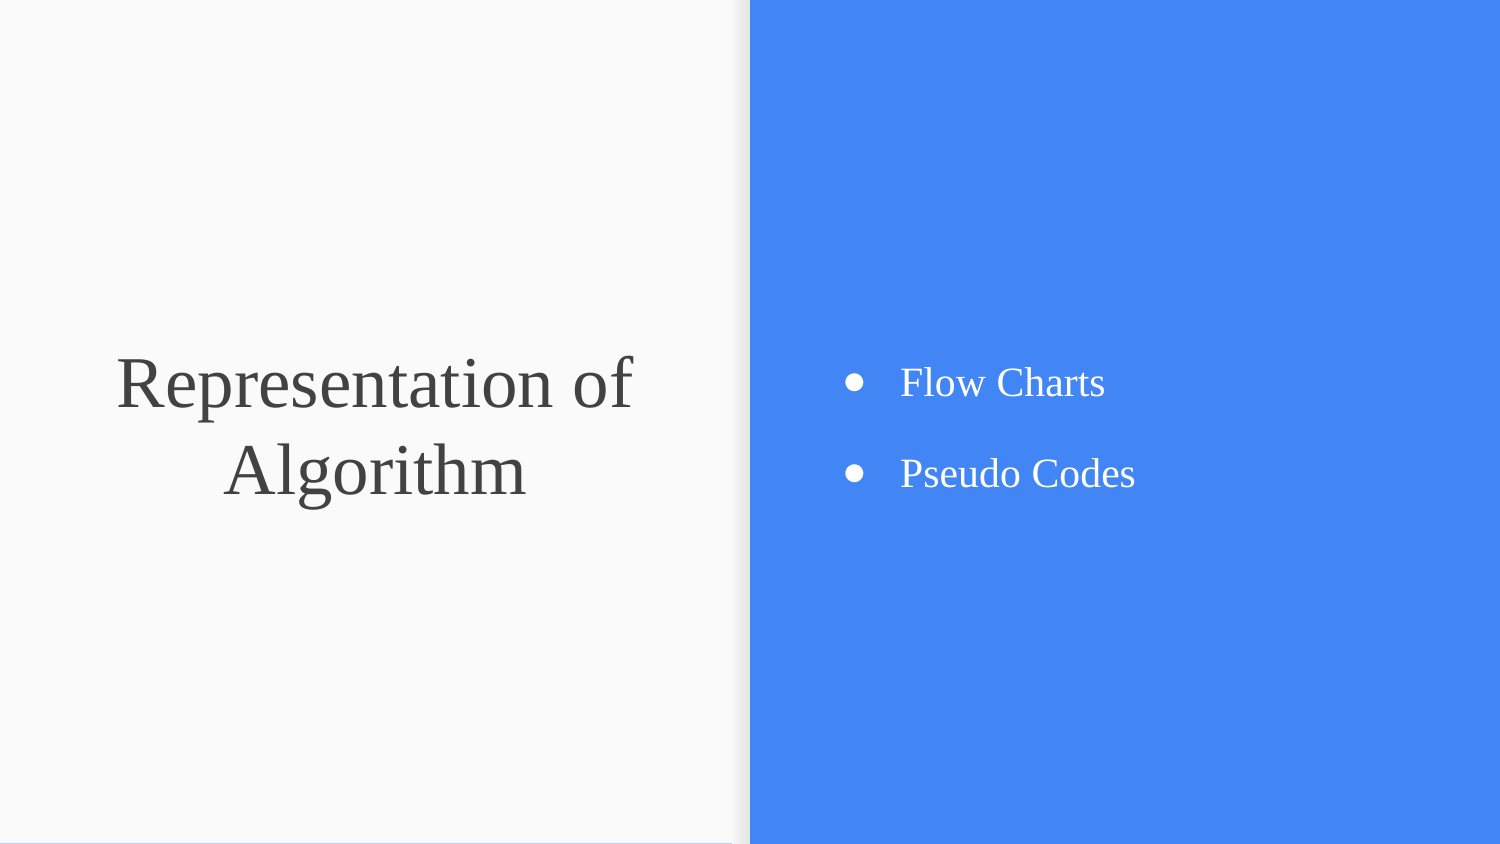

Flow Charts
Pseudo Codes
# Representation of Algorithm